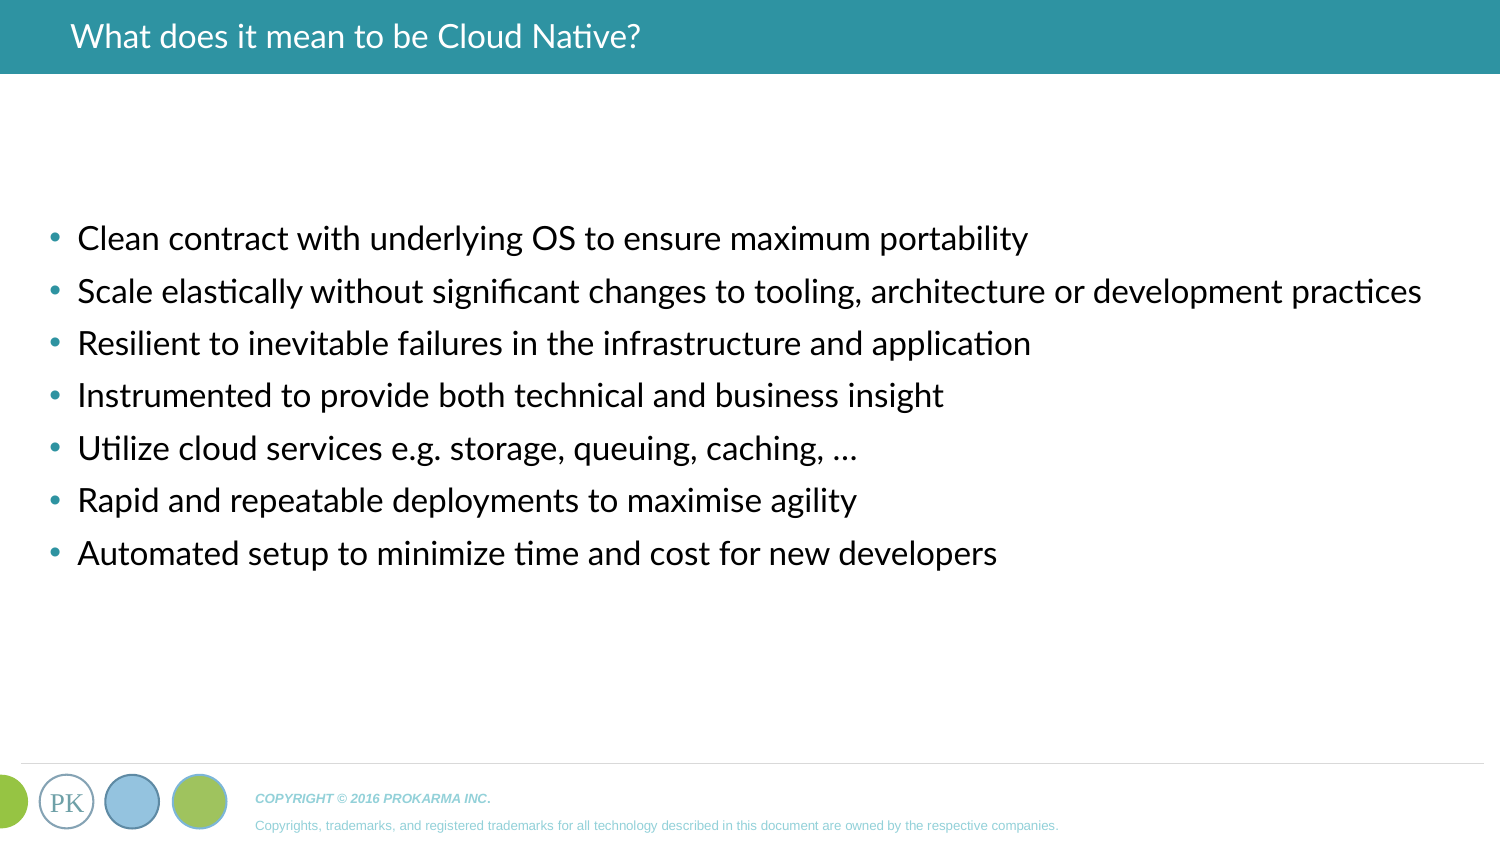

# What does it mean to be Cloud Native?

Clean contract with underlying OS to ensure maximum portability
Scale elastically without significant changes to tooling, architecture or development practices
Resilient to inevitable failures in the infrastructure and application
Instrumented to provide both technical and business insight
Utilize cloud services e.g. storage, queuing, caching, …
Rapid and repeatable deployments to maximise agility
Automated setup to minimize time and cost for new developers